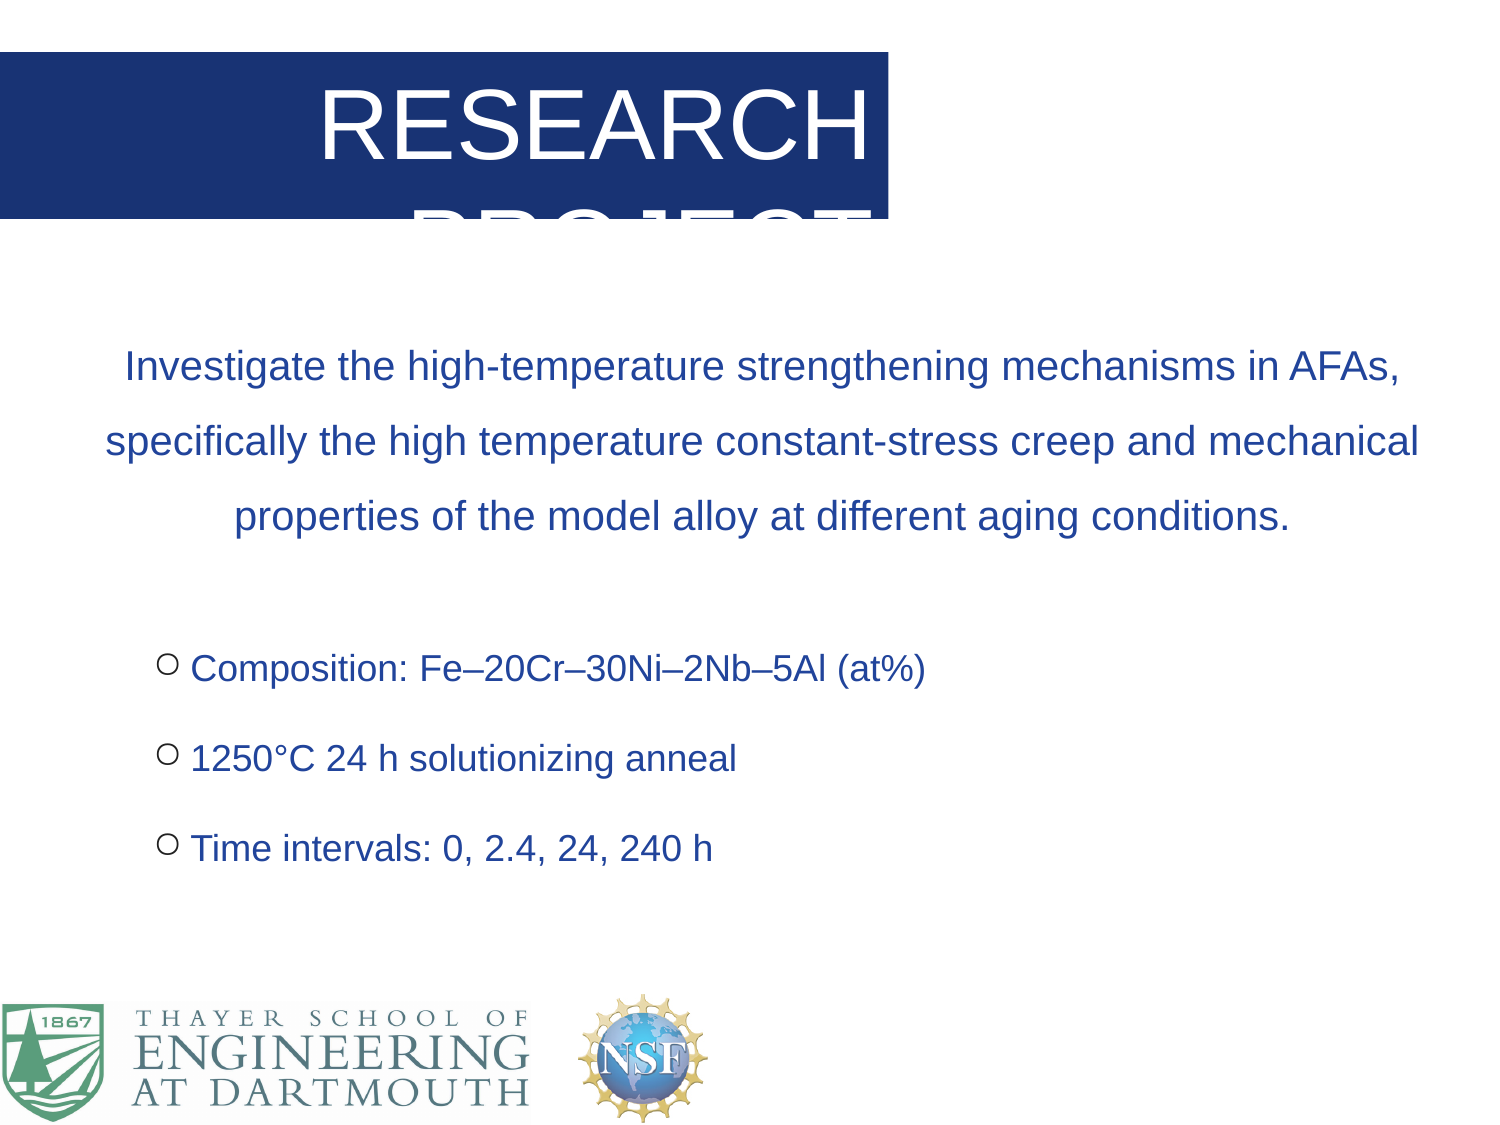

Research Project
Investigate the high-temperature strengthening mechanisms in AFAs, specifically the high temperature constant-stress creep and mechanical properties of the model alloy at different aging conditions.

Composition: Fe–20Cr–30Ni–2Nb–5Al (at%)
1250°C 24 h solutionizing anneal
Time intervals: 0, 2.4, 24, 240 h